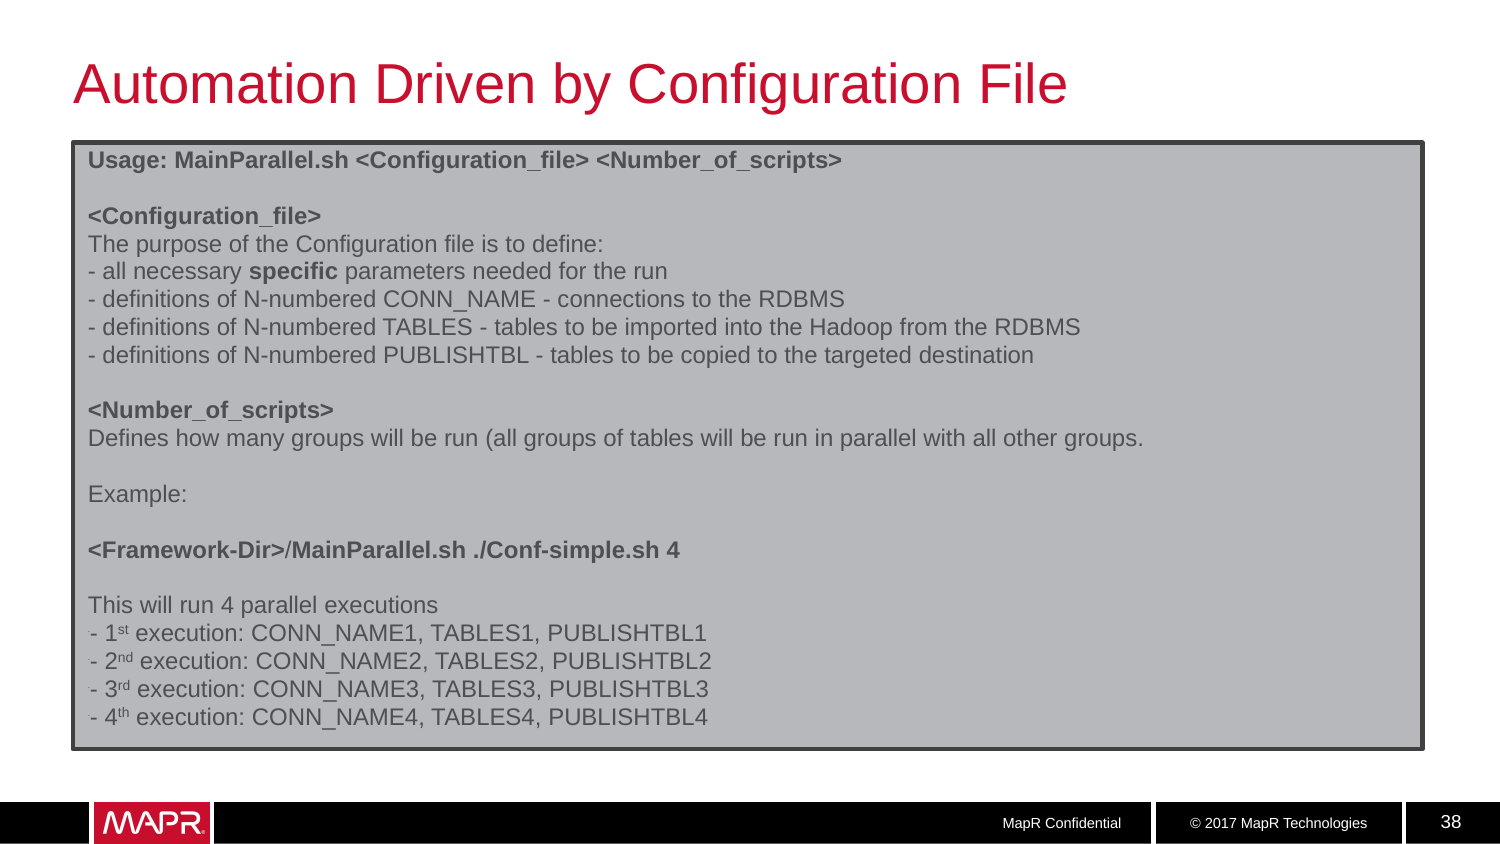

# Automation Driven by Configuration File
Usage: MainParallel.sh <Configuration_file> <Number_of_scripts>

<Configuration_file>
The purpose of the Configuration file is to define:
- all necessary specific parameters needed for the run
- definitions of N-numbered CONN_NAME - connections to the RDBMS
- definitions of N-numbered TABLES - tables to be imported into the Hadoop from the RDBMS
- definitions of N-numbered PUBLISHTBL - tables to be copied to the targeted destination

<Number_of_scripts>
Defines how many groups will be run (all groups of tables will be run in parallel with all other groups.

Example:

<Framework-Dir>/MainParallel.sh ./Conf-simple.sh 4

This will run 4 parallel executions
- 1st execution: CONN_NAME1, TABLES1, PUBLISHTBL1
- 2nd execution: CONN_NAME2, TABLES2, PUBLISHTBL2
- 3rd execution: CONN_NAME3, TABLES3, PUBLISHTBL3
- 4th execution: CONN_NAME4, TABLES4, PUBLISHTBL4